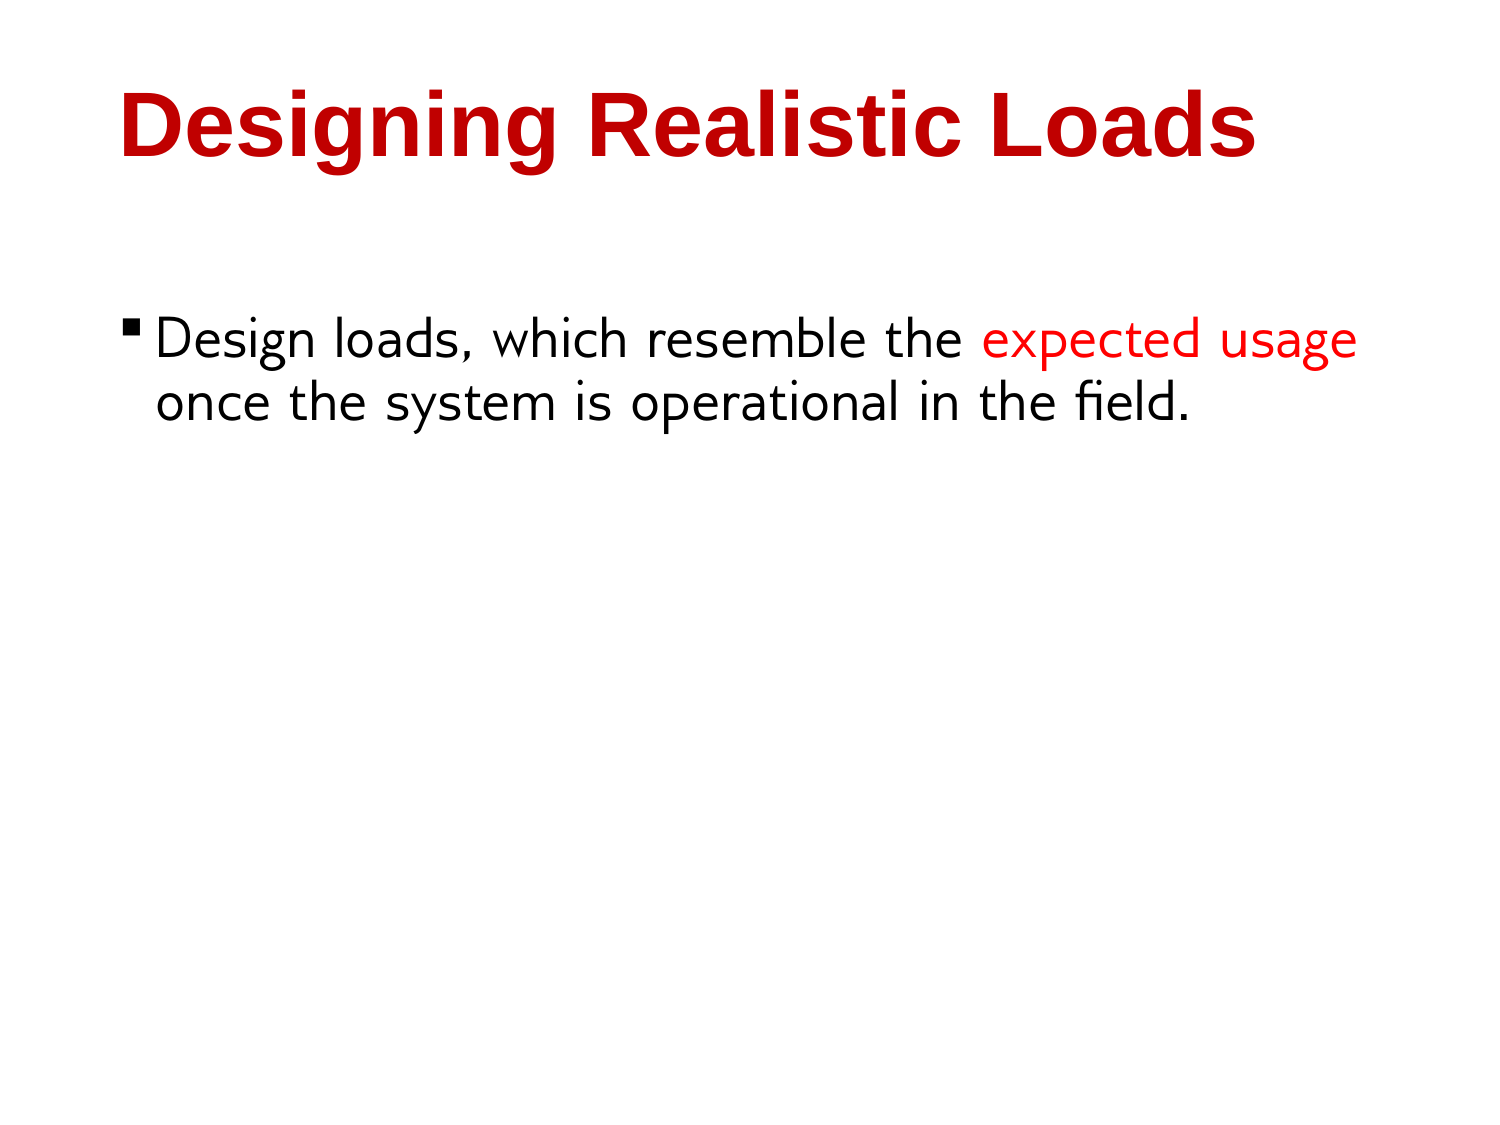

# Designing Realistic Loads
Design loads, which resemble the expected usage once the system is operational in the field.